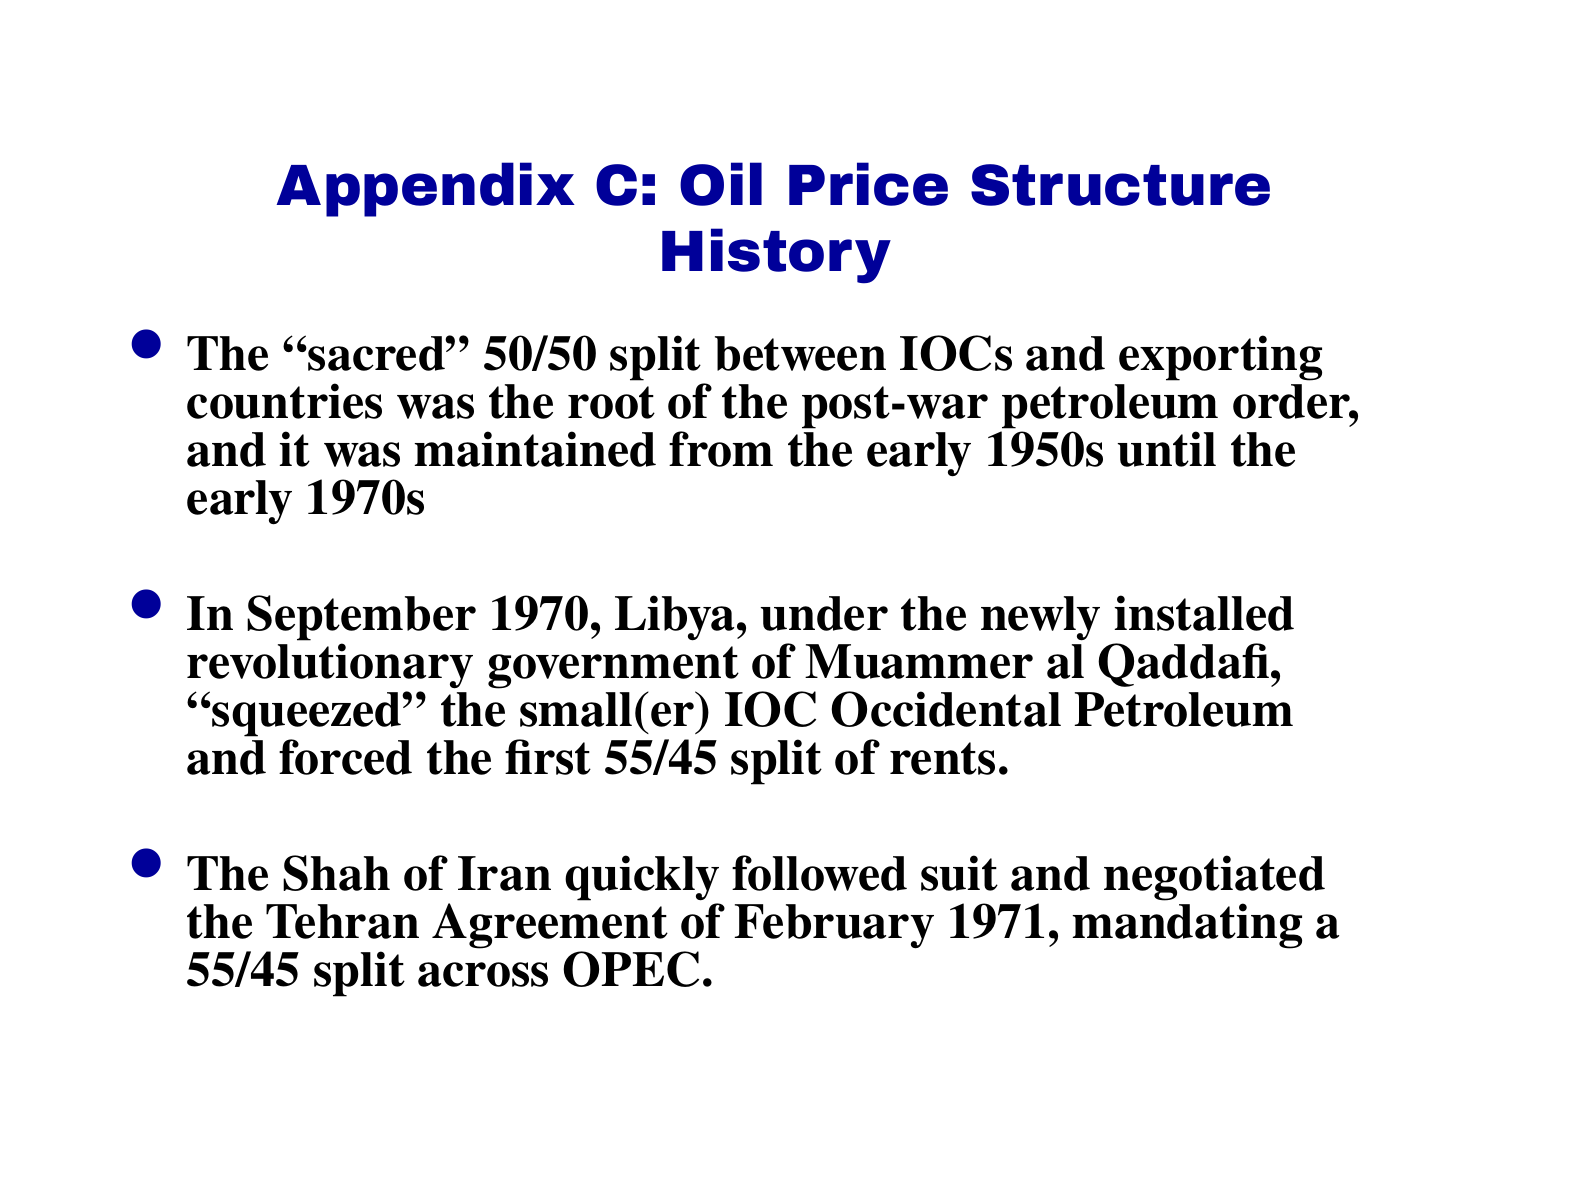

Appendix C: Oil Price Structure History
The “sacred” 50/50 split between IOCs and exporting countries was the root of the post-war petroleum order, and it was maintained from the early 1950s until the early 1970s

In September 1970, Libya, under the newly installed revolutionary government of Muammer al Qaddafi, “squeezed” the small(er) IOC Occidental Petroleum and forced the first 55/45 split of rents.

The Shah of Iran quickly followed suit and negotiated the Tehran Agreement of February 1971, mandating a 55/45 split across OPEC.